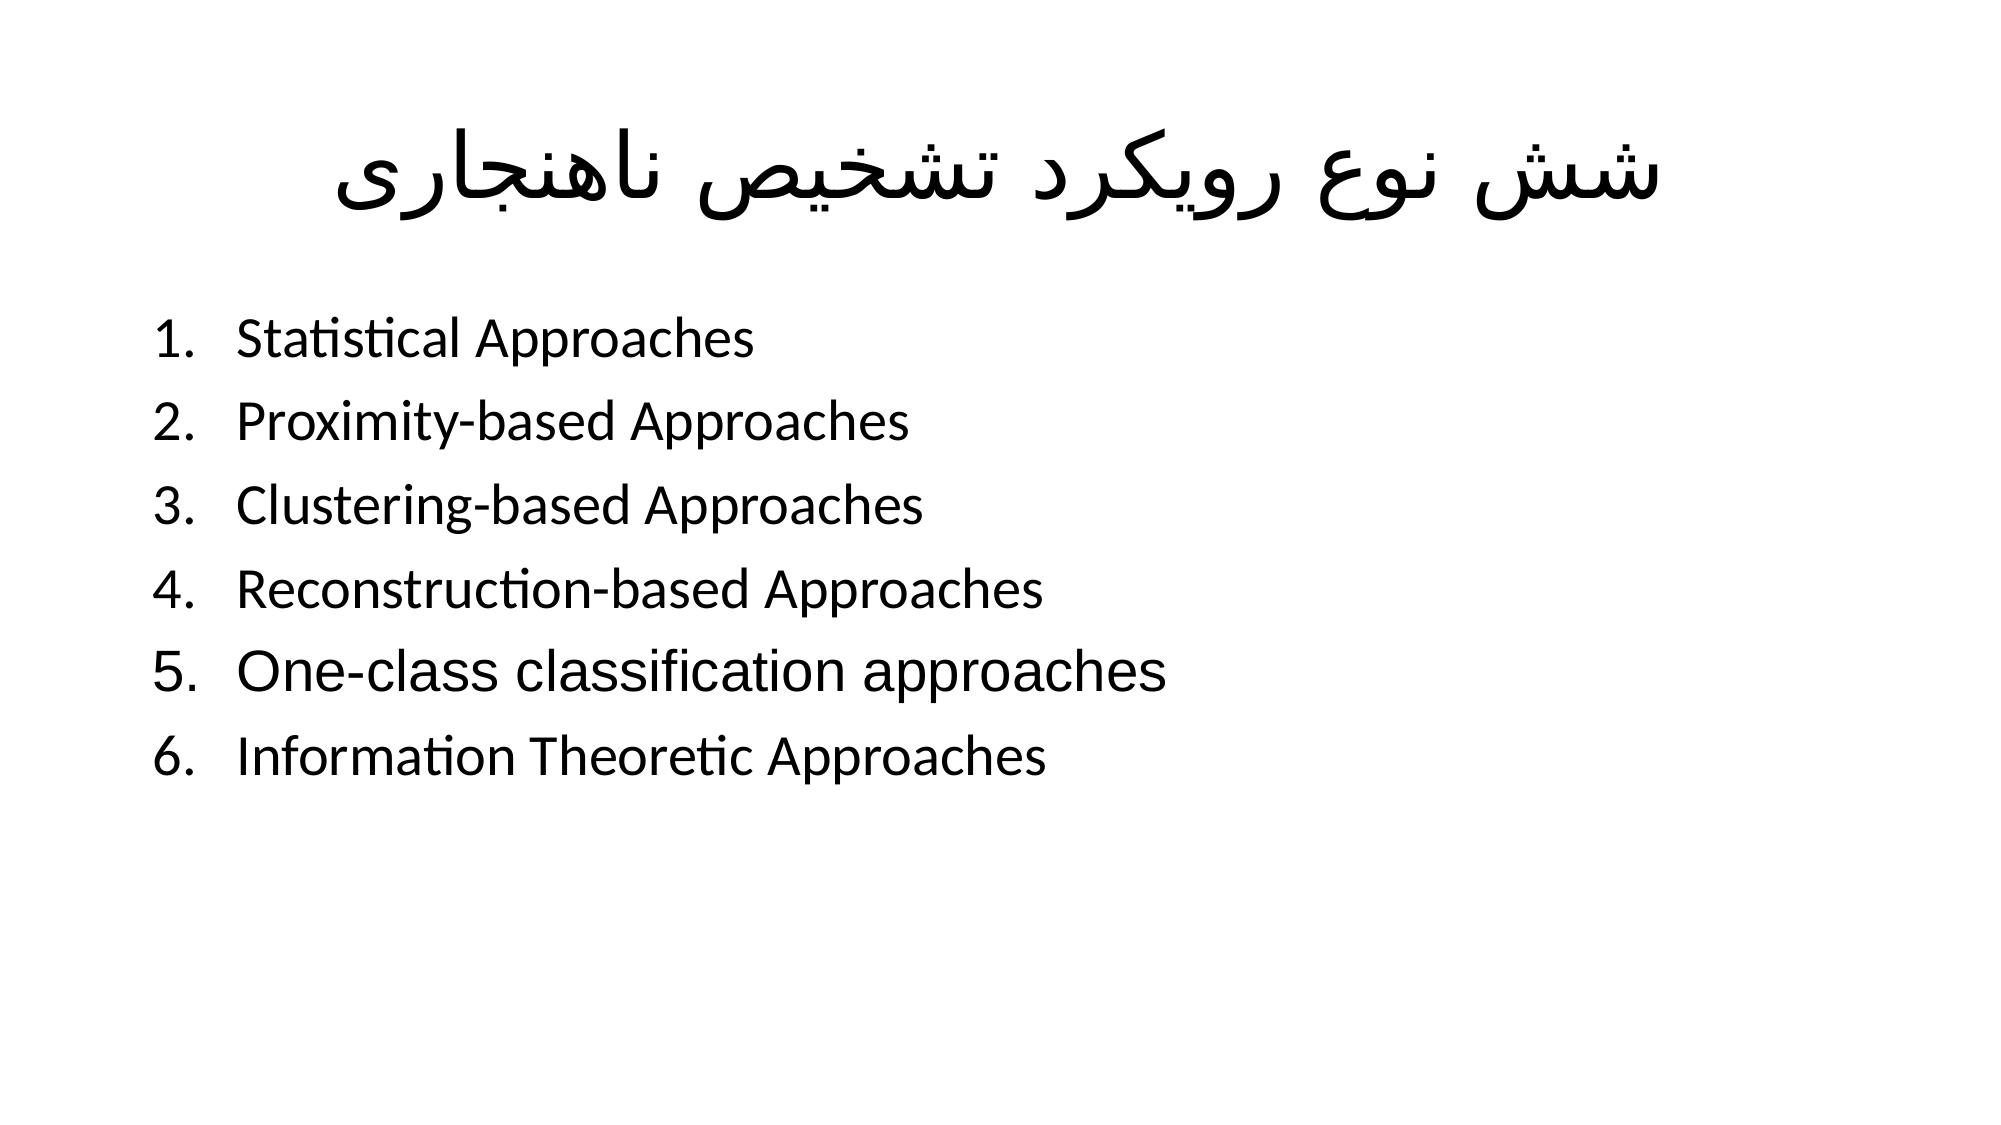

# شش نوع رویکرد تشخیص ناهنجاری
Statistical Approaches
Proximity-based Approaches
Clustering-based Approaches
Reconstruction-based Approaches
One-class classification approaches
Information Theoretic Approaches